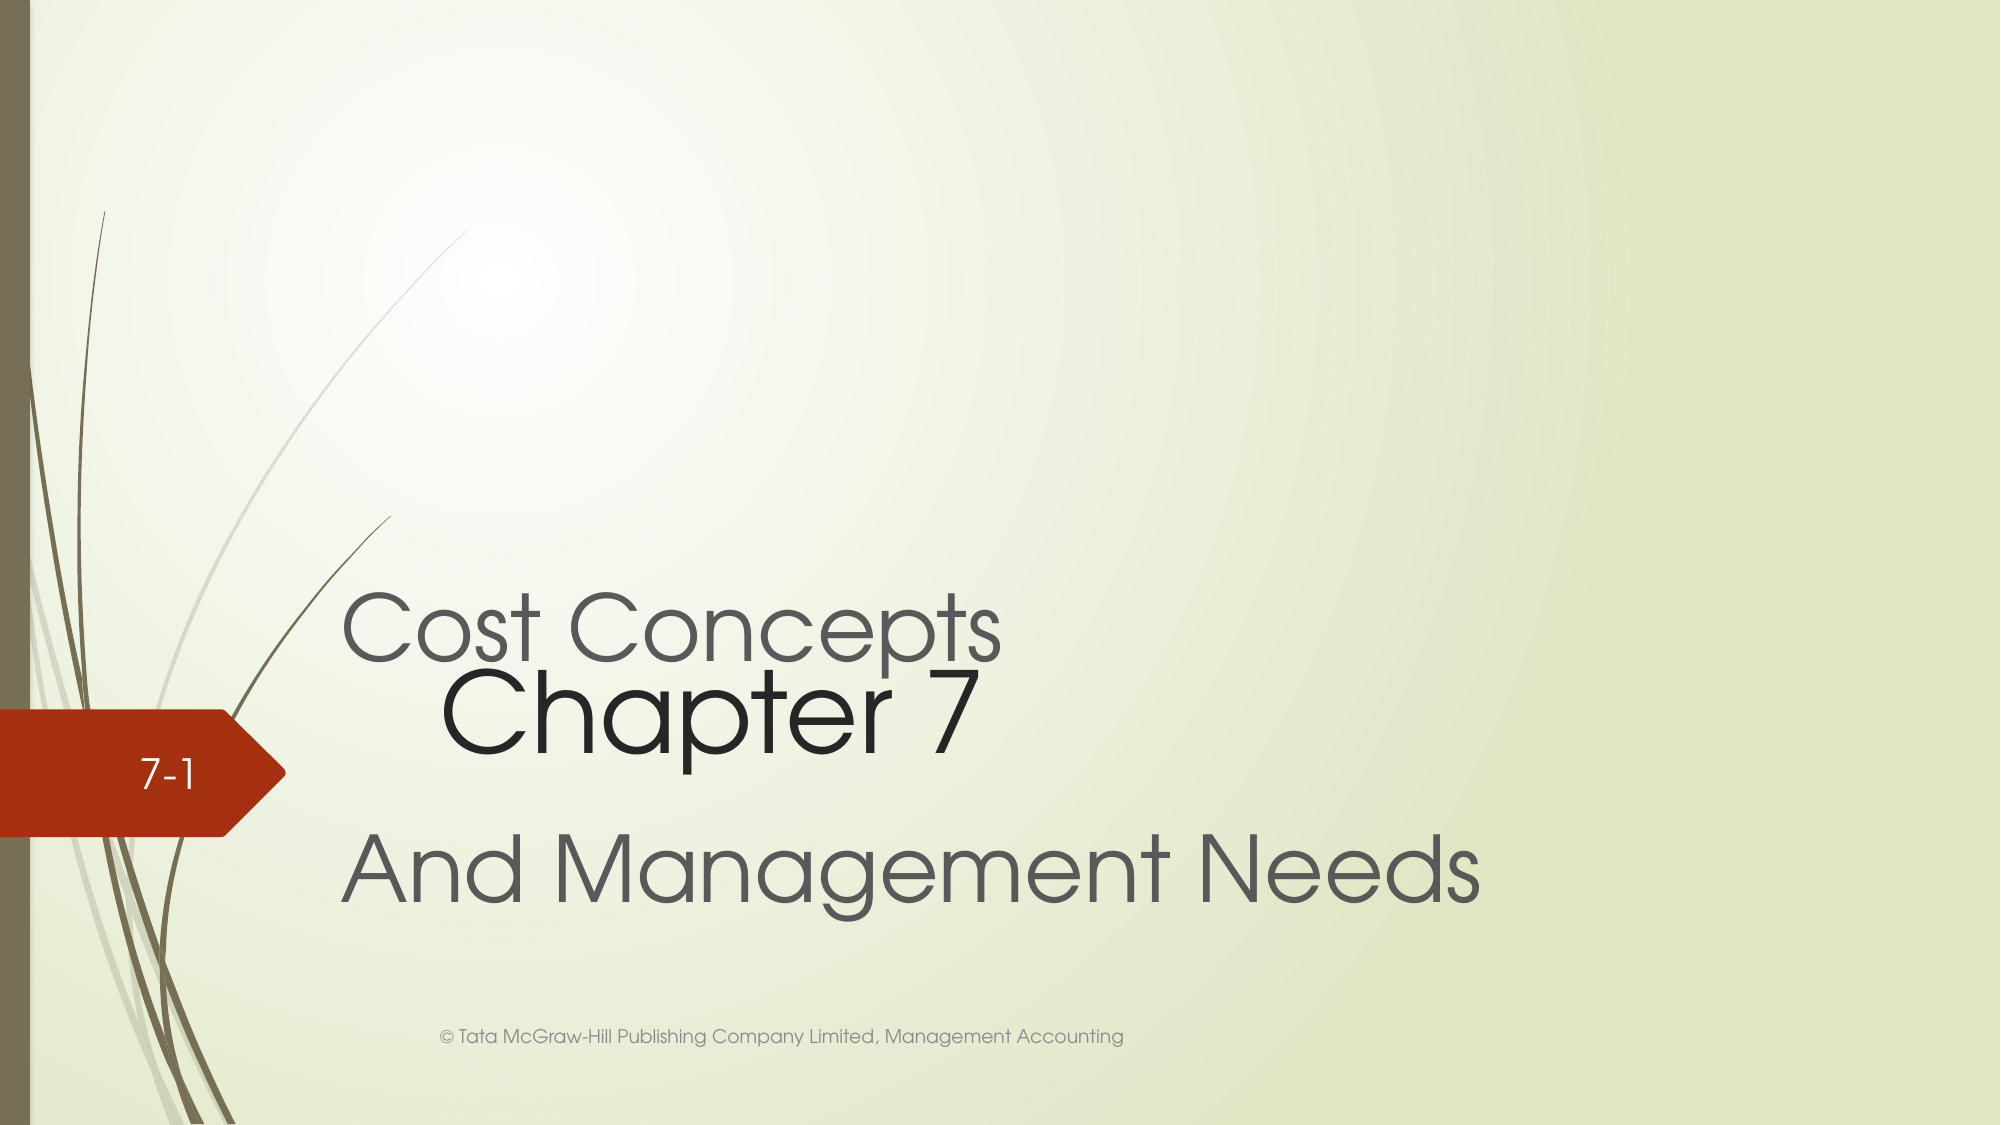

# Chapter 7
Cost Concepts
And Management Needs
© Tata McGraw-Hill Publishing Company Limited, Management Accounting
7-1